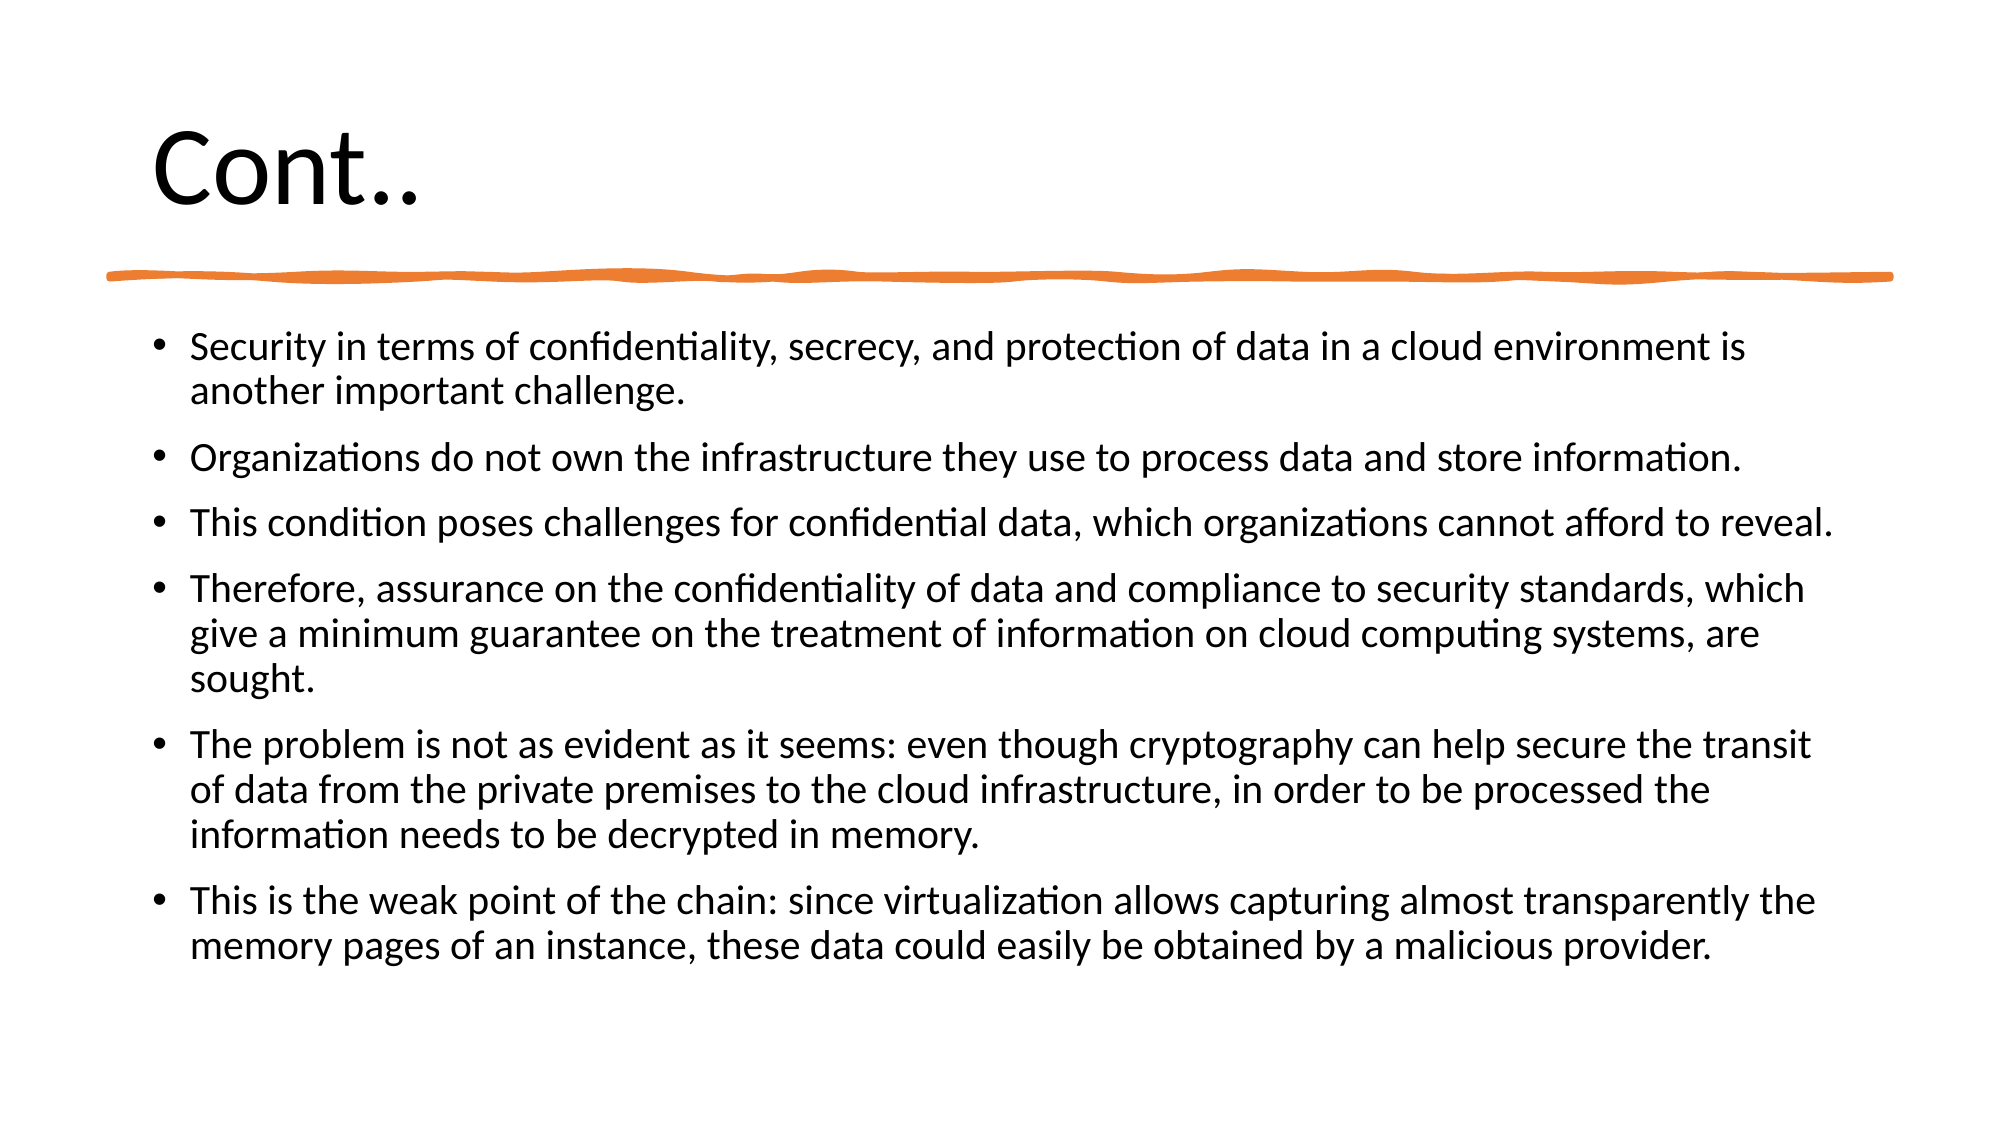

# Cont..

Security in terms of confidentiality, secrecy, and protection of data in a cloud environment is another important challenge.
Organizations do not own the infrastructure they use to process data and store information.
This condition poses challenges for confidential data, which organizations cannot afford to reveal.
Therefore, assurance on the confidentiality of data and compliance to security standards, which give a minimum guarantee on the treatment of information on cloud computing systems, are sought.
The problem is not as evident as it seems: even though cryptography can help secure the transit of data from the private premises to the cloud infrastructure, in order to be processed the information needs to be decrypted in memory.
This is the weak point of the chain: since virtualization allows capturing almost transparently the memory pages of an instance, these data could easily be obtained by a malicious provider.
27